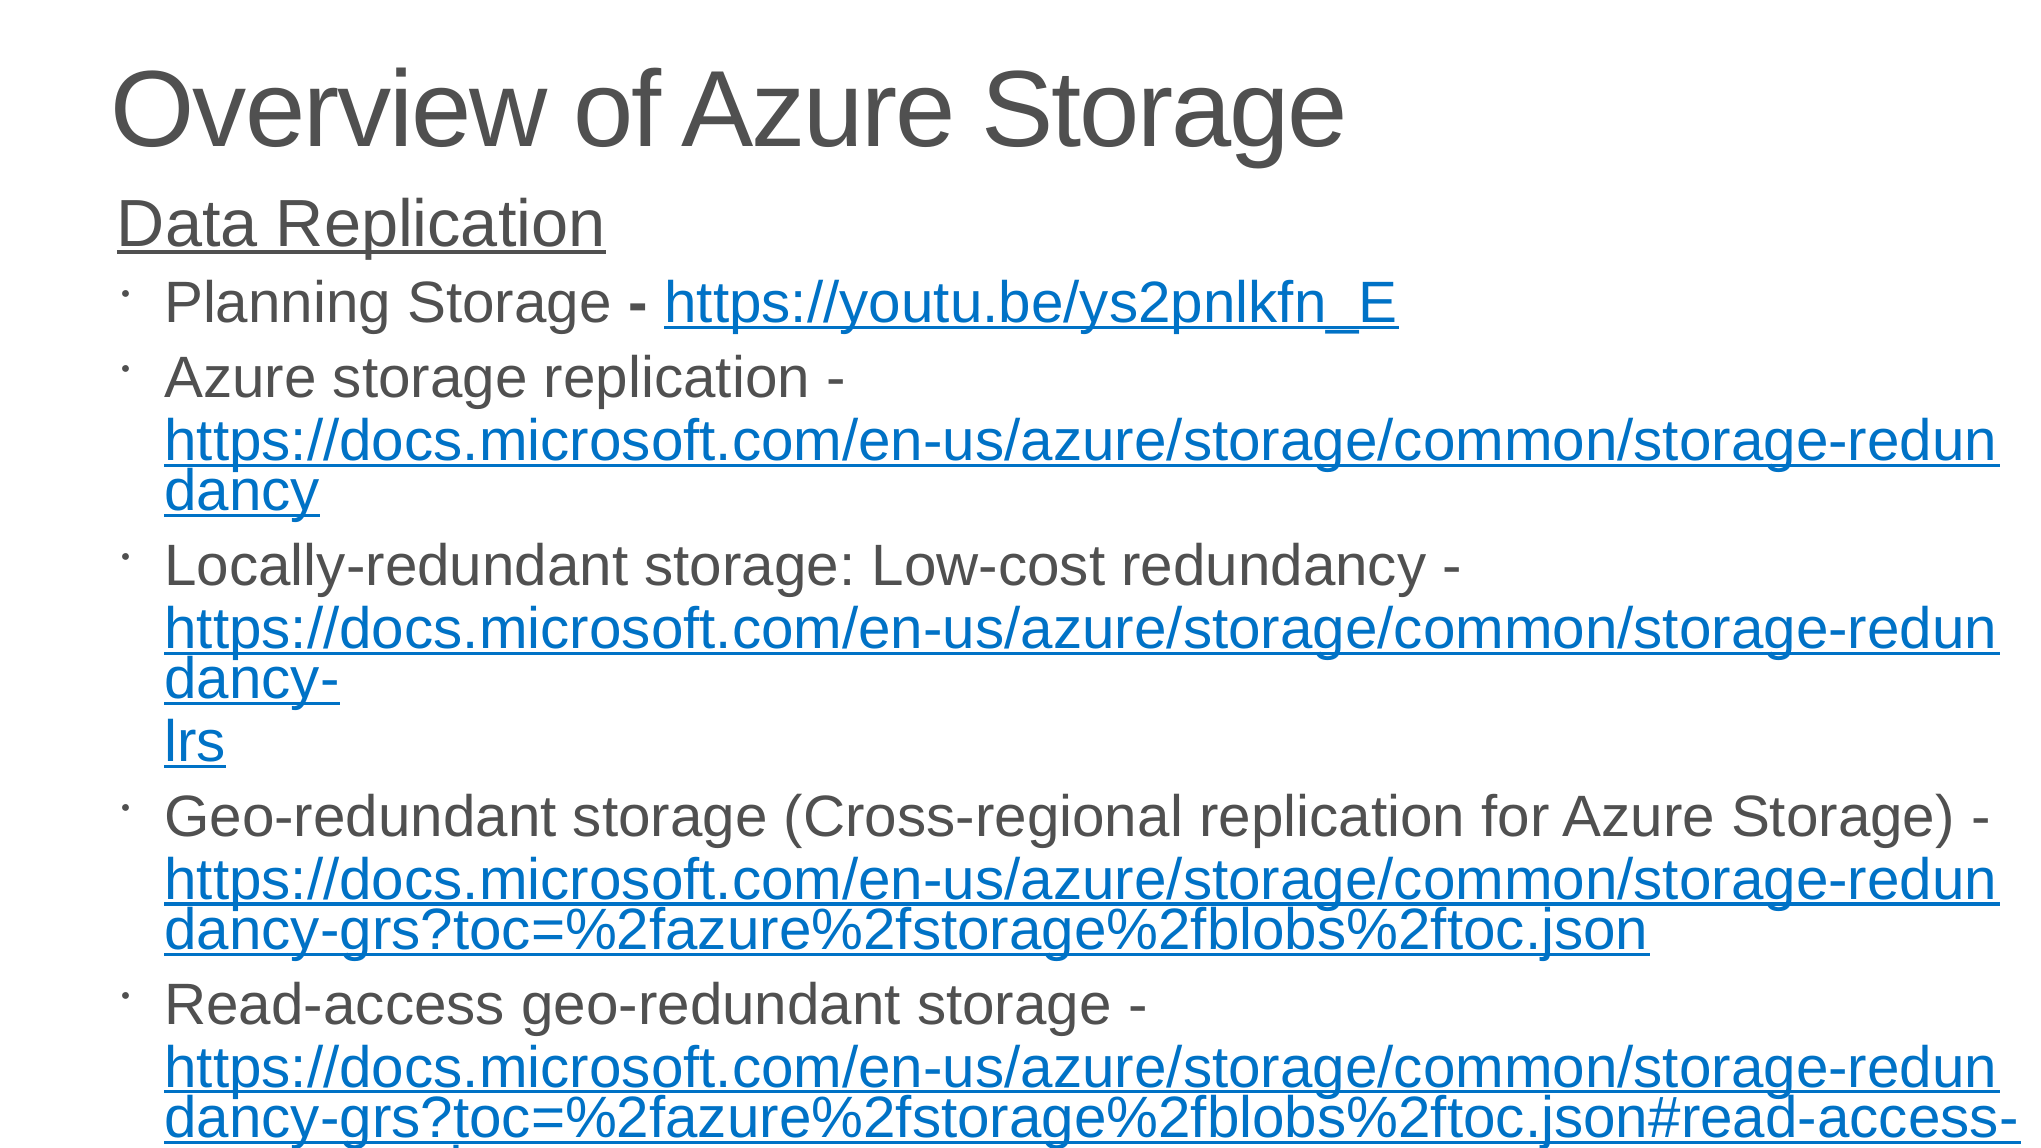

# Overview of Azure Storage
Data Replication
Planning Storage - https://youtu.be/ys2pnlkfn_E
Azure storage replication - https://docs.microsoft.com/en-us/azure/storage/common/storage-redundancy
Locally-redundant storage: Low-cost redundancy -https://docs.microsoft.com/en-us/azure/storage/common/storage-redundancy-lrs
Geo-redundant storage (Cross-regional replication for Azure Storage) - https://docs.microsoft.com/en-us/azure/storage/common/storage-redundancy-grs?toc=%2fazure%2fstorage%2fblobs%2ftoc.json
Read-access geo-redundant storage - https://docs.microsoft.com/en-us/azure/storage/common/storage-redundancy-grs?toc=%2fazure%2fstorage%2fblobs%2ftoc.json#read-access-geo-redundant-storage